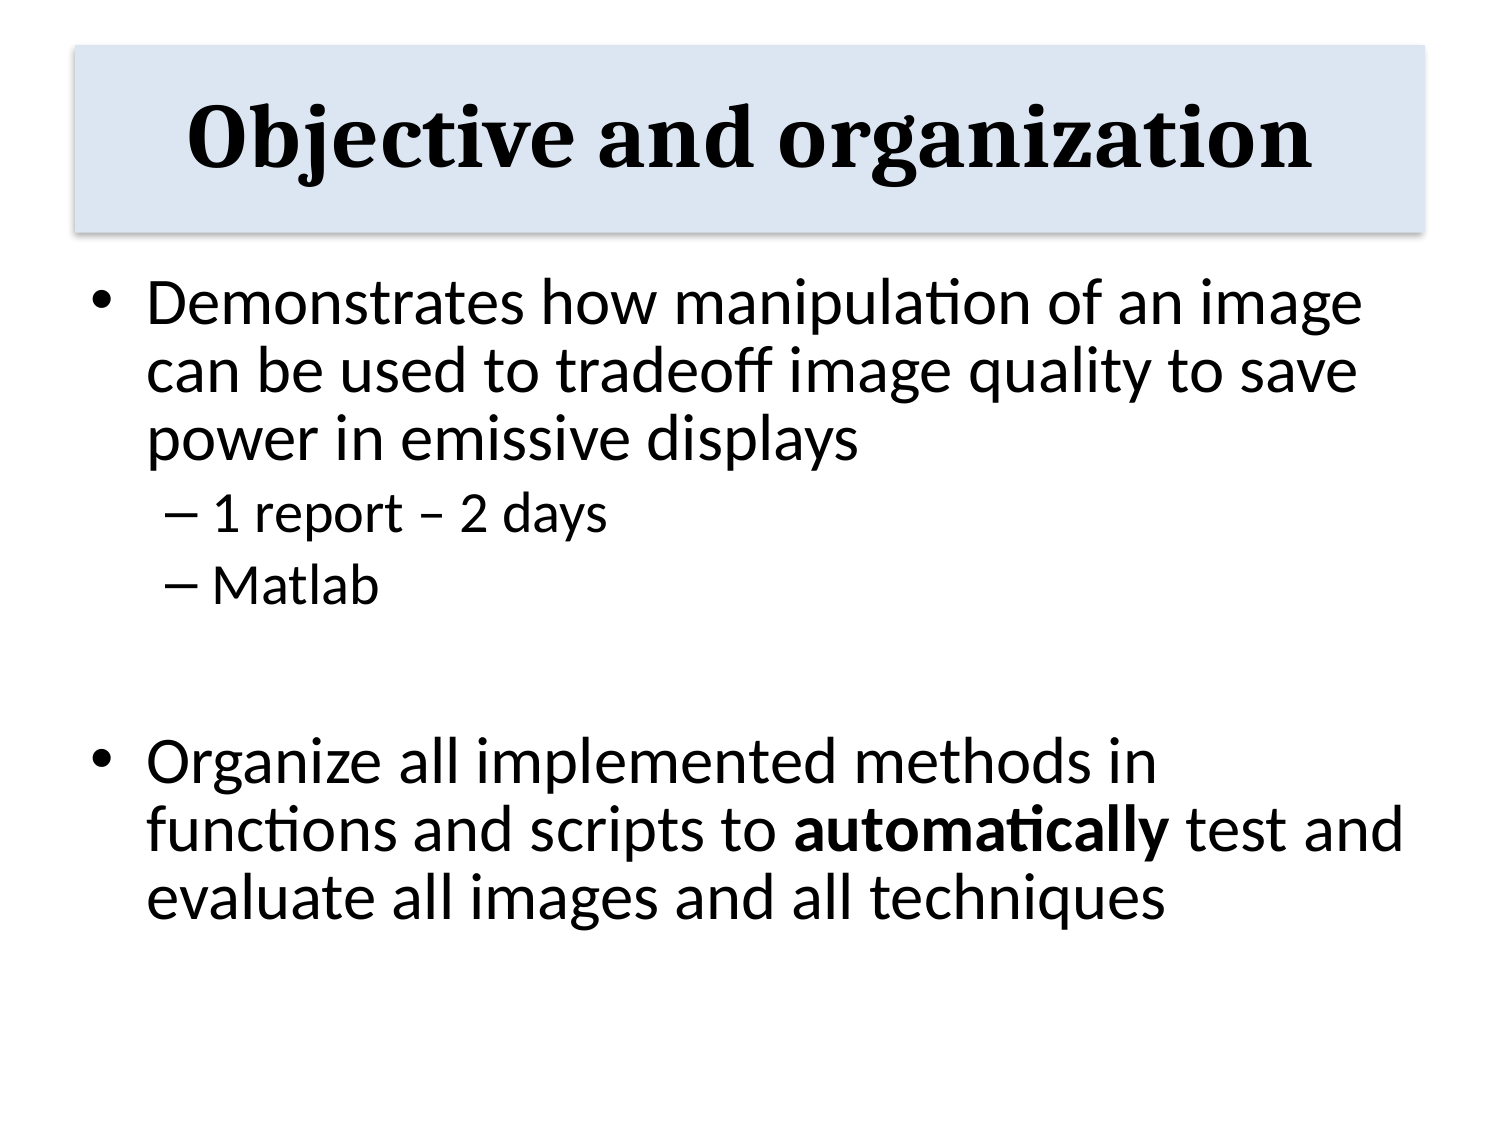

# Objective and organization
Demonstrates how manipulation of an image can be used to tradeoff image quality to save power in emissive displays
1 report – 2 days
Matlab

Organize all implemented methods in functions and scripts to automatically test and evaluate all images and all techniques